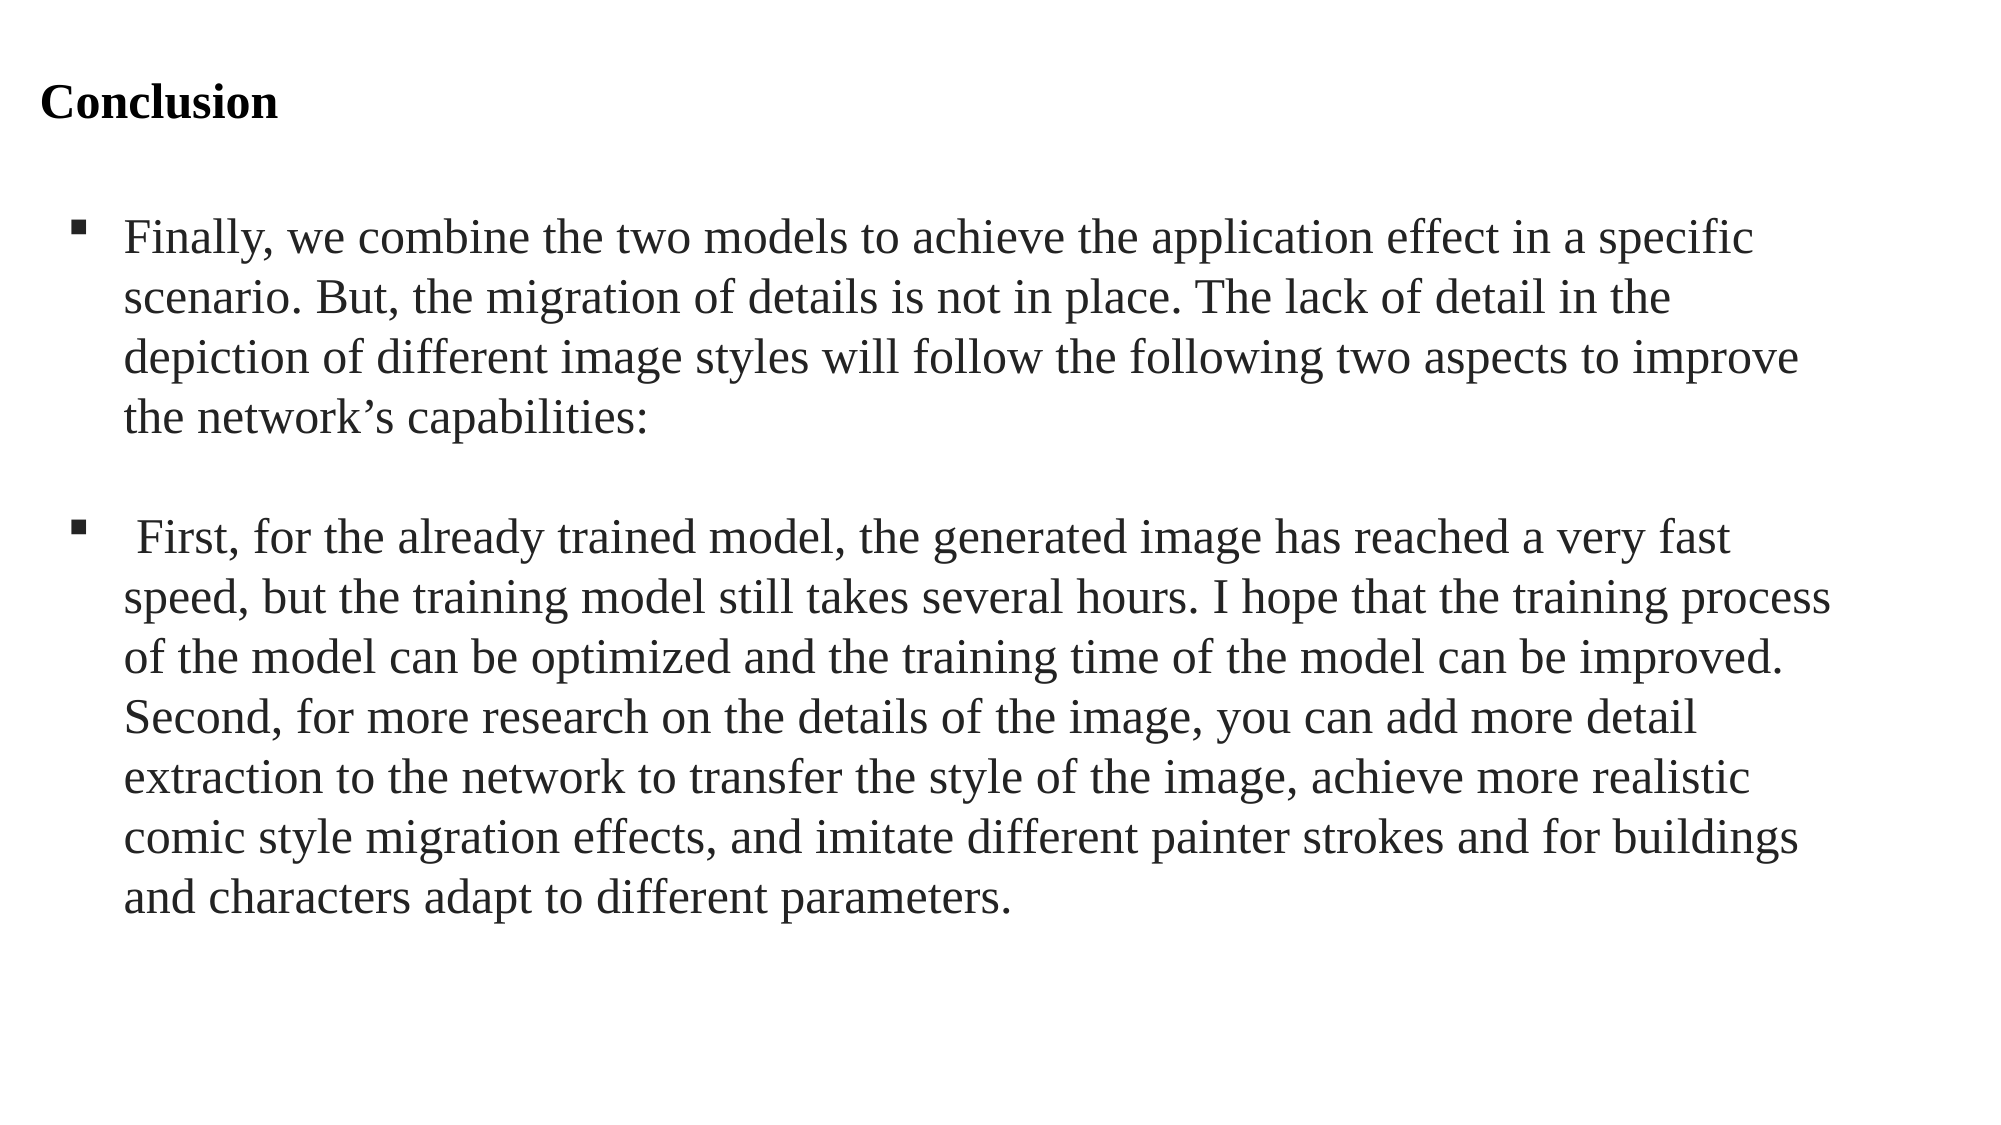

Conclusion
Finally, we combine the two models to achieve the application effect in a specific scenario. But, the migration of details is not in place. The lack of detail in the depiction of different image styles will follow the following two aspects to improve the network’s capabilities:

 First, for the already trained model, the generated image has reached a very fast speed, but the training model still takes several hours. I hope that the training process of the model can be optimized and the training time of the model can be improved. Second, for more research on the details of the image, you can add more detail extraction to the network to transfer the style of the image, achieve more realistic comic style migration effects, and imitate different painter strokes and for buildings and characters adapt to different parameters.